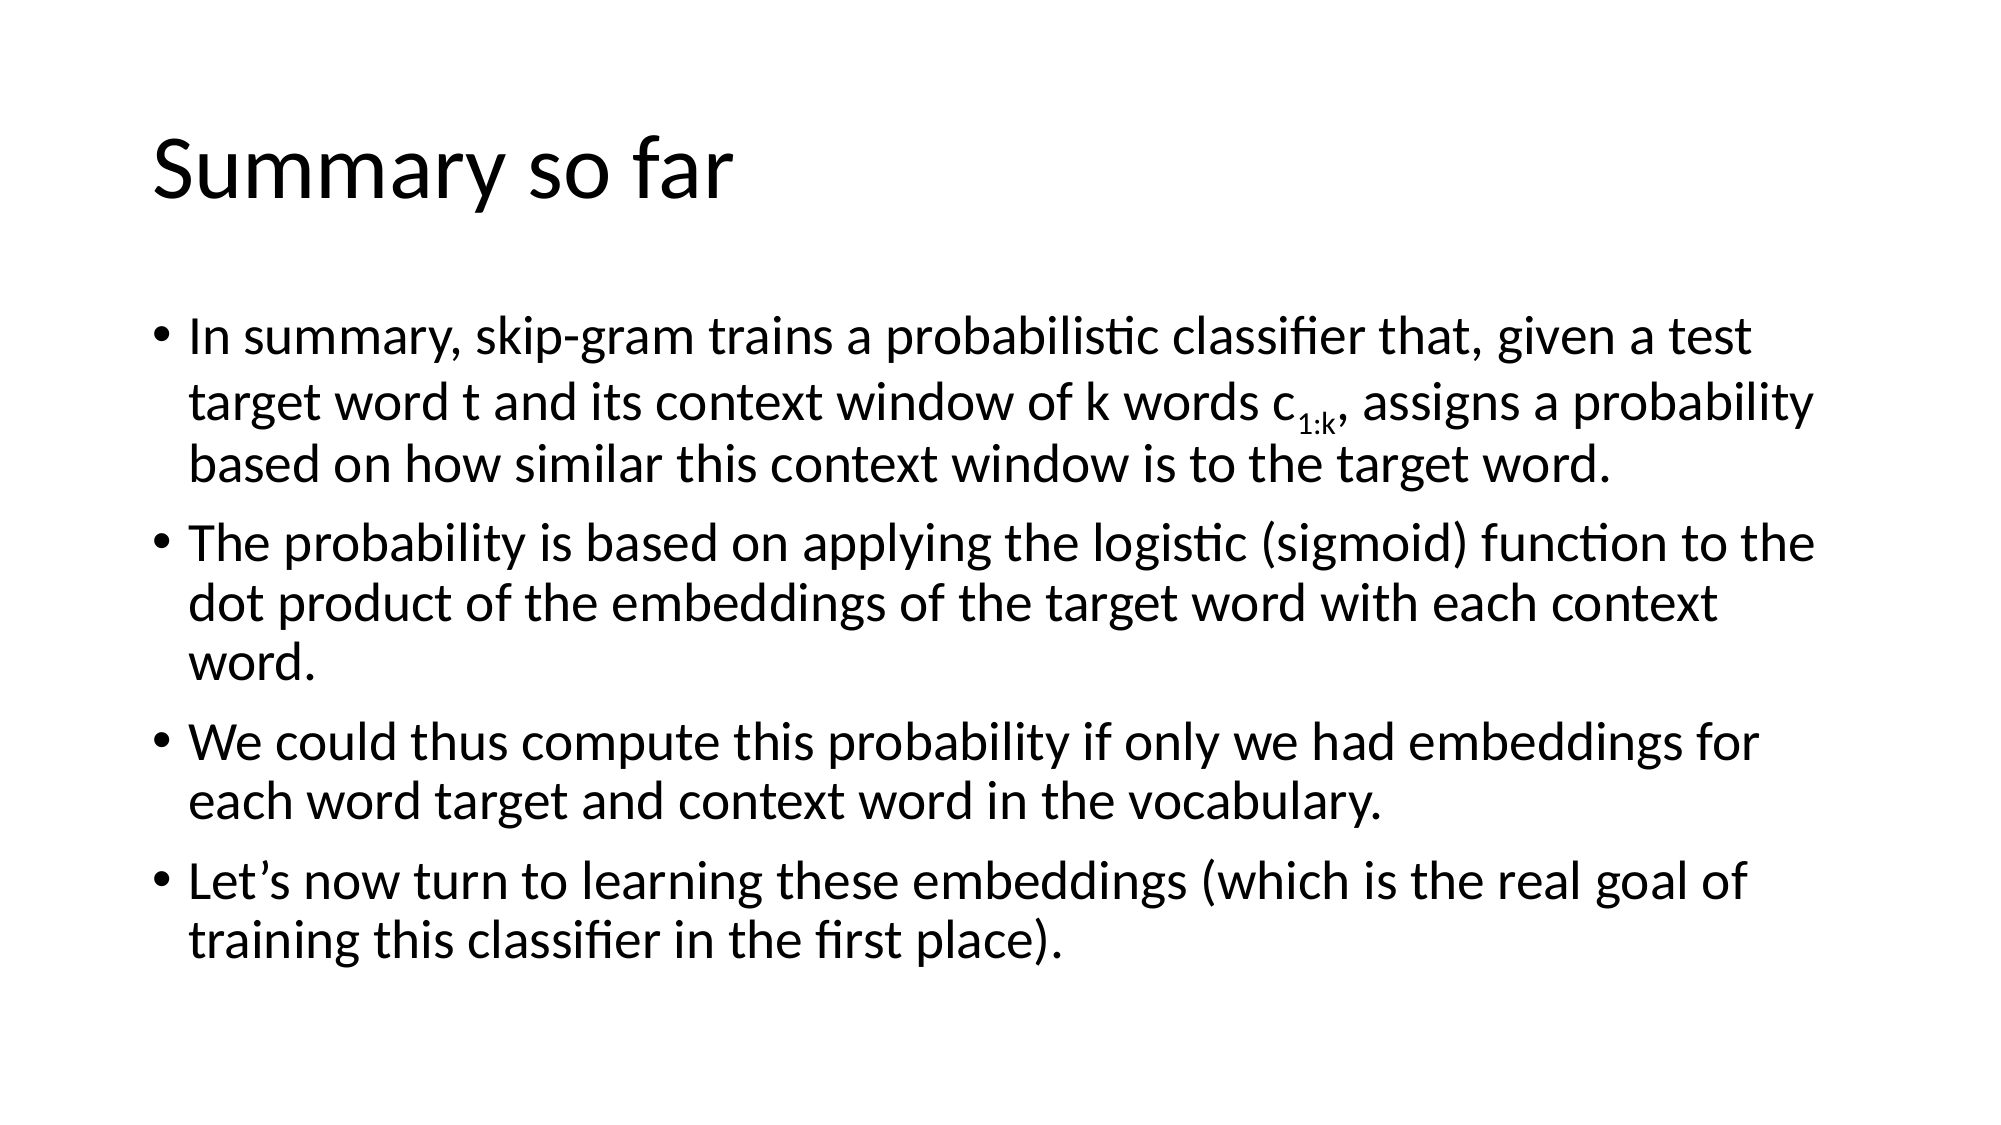

# Summary so far
In summary, skip-gram trains a probabilistic classifier that, given a test target word t and its context window of k words c1:k, assigns a probability based on how similar this context window is to the target word.
The probability is based on applying the logistic (sigmoid) function to the dot product of the embeddings of the target word with each context word.
We could thus compute this probability if only we had embeddings for each word target and context word in the vocabulary.
Let’s now turn to learning these embeddings (which is the real goal of training this classifier in the first place).